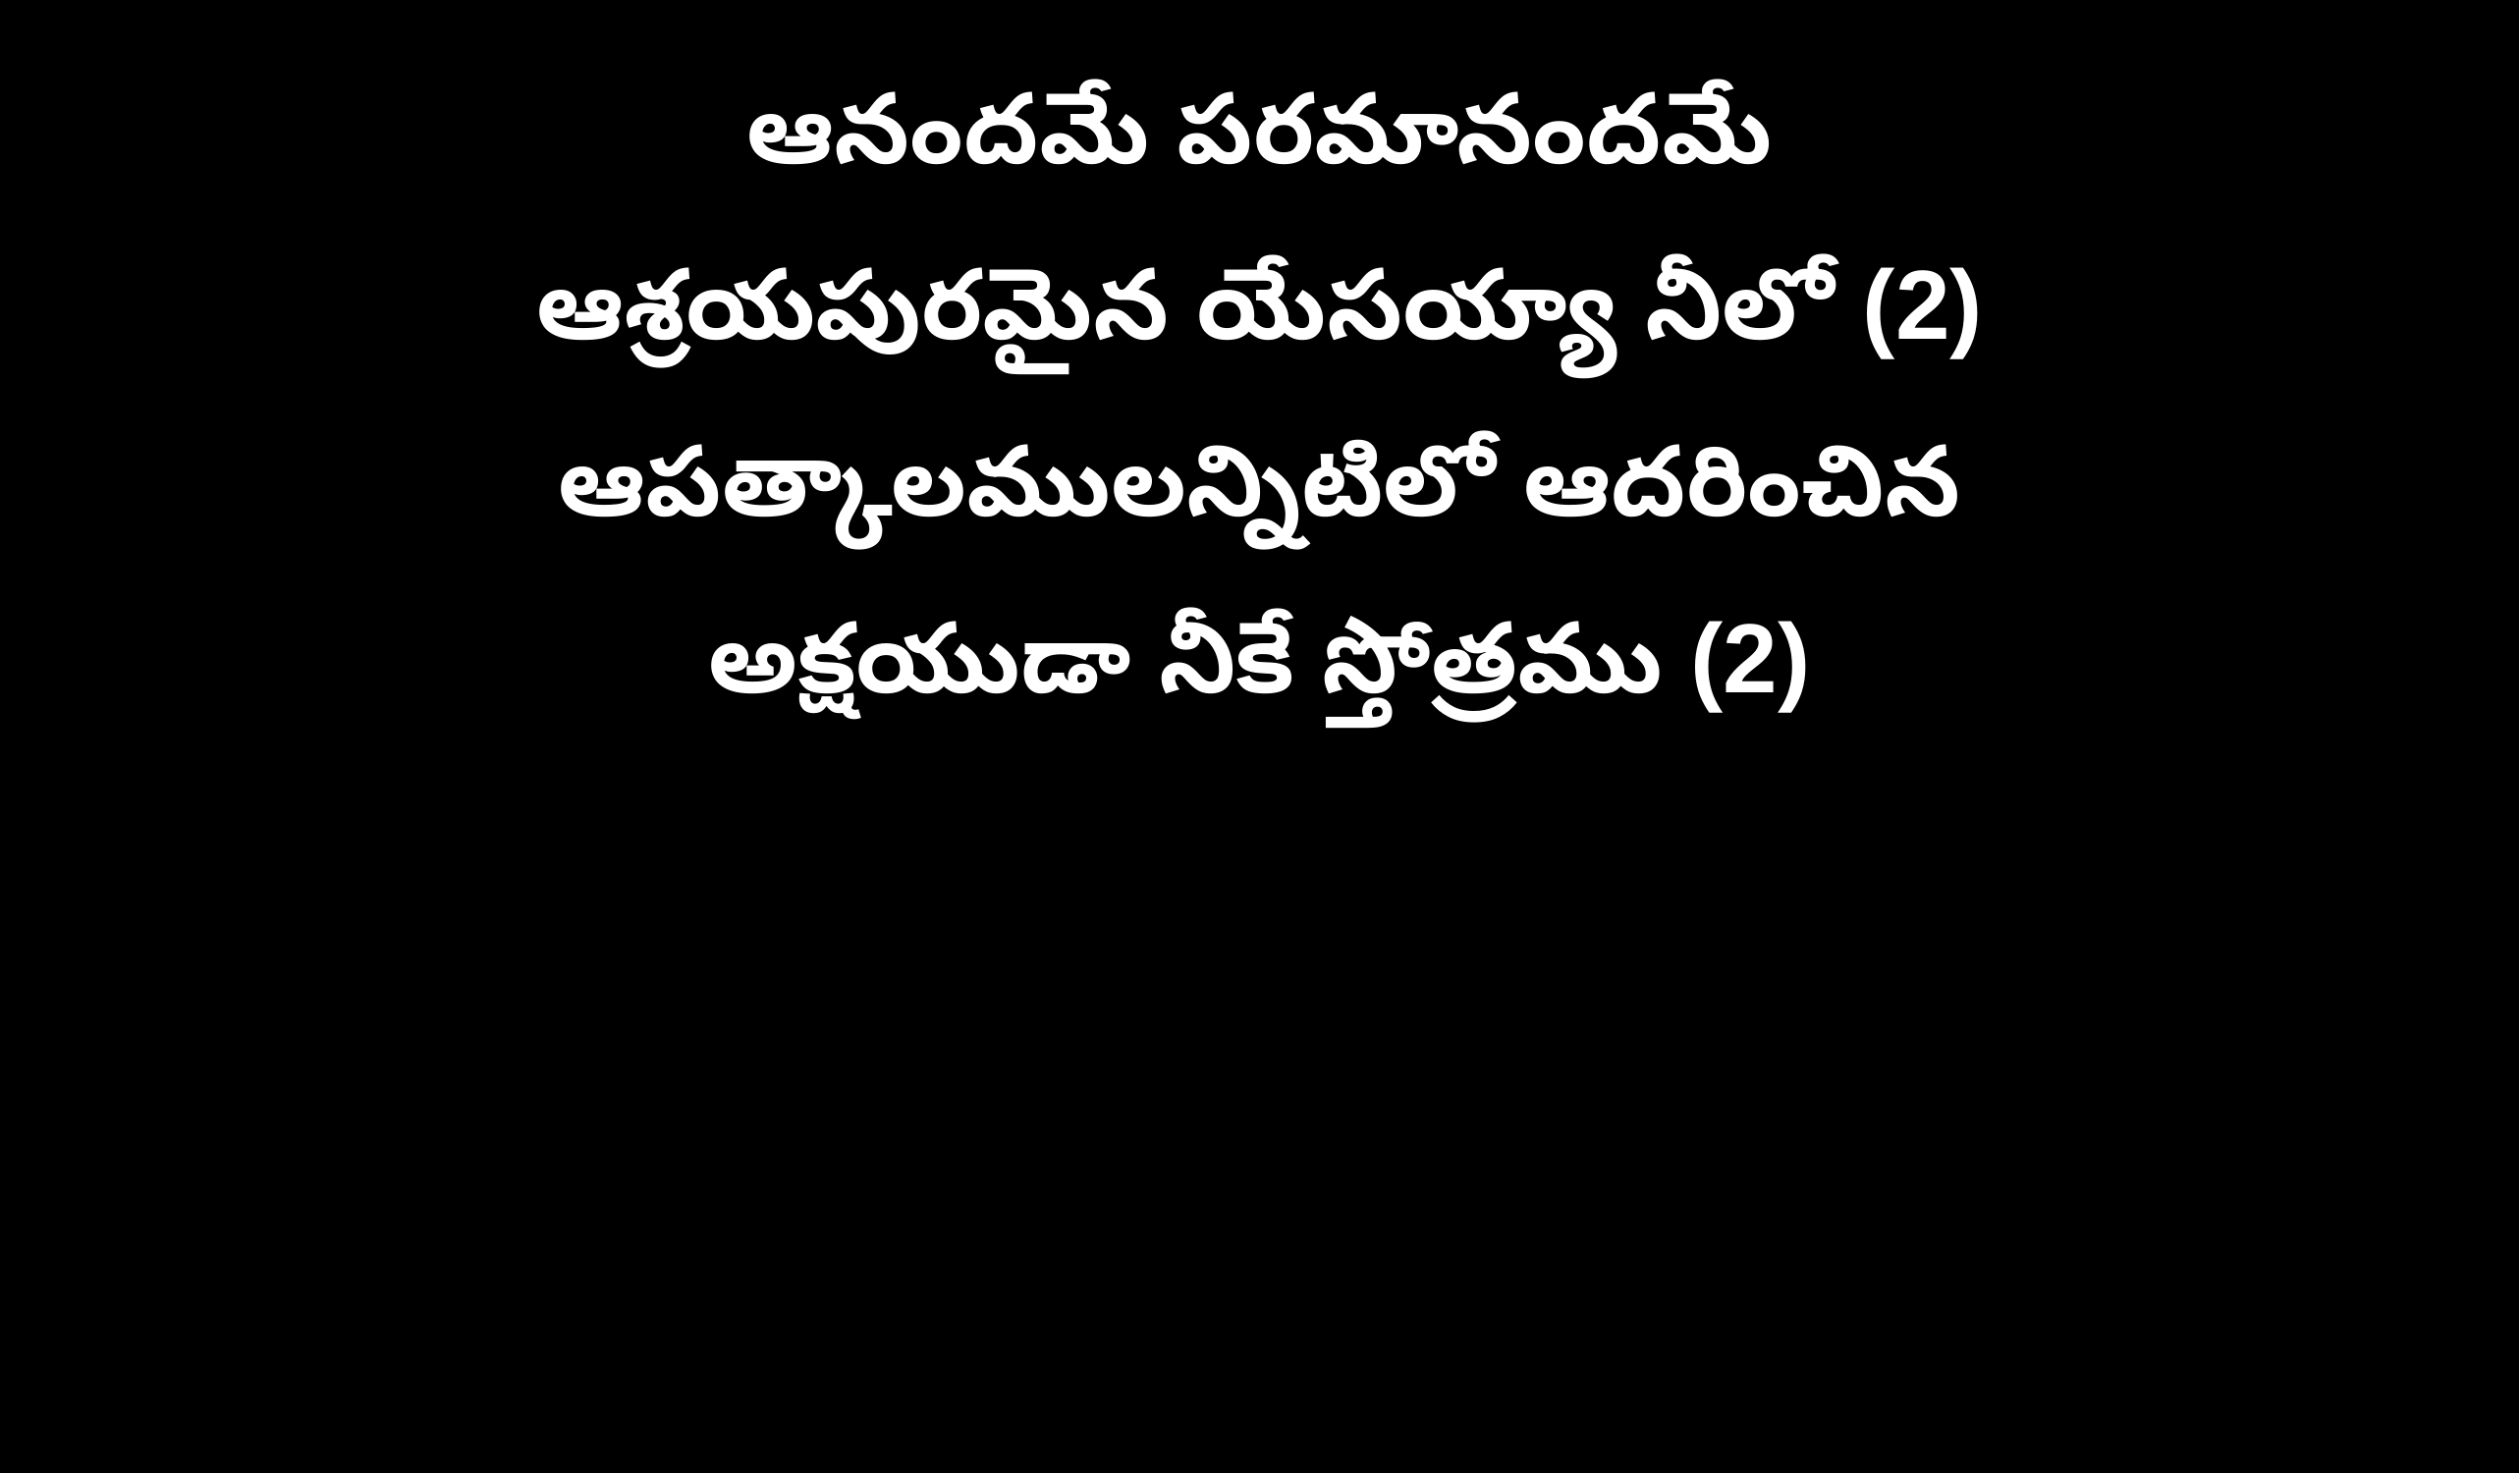

ఆనందమే పరమానందమే
ఆశ్రయపురమైన యేసయ్యా నీలో (2)
ఆపత్కాలములన్నిటిలో ఆదరించిన
అక్షయుడా నీకే స్తోత్రము (2)